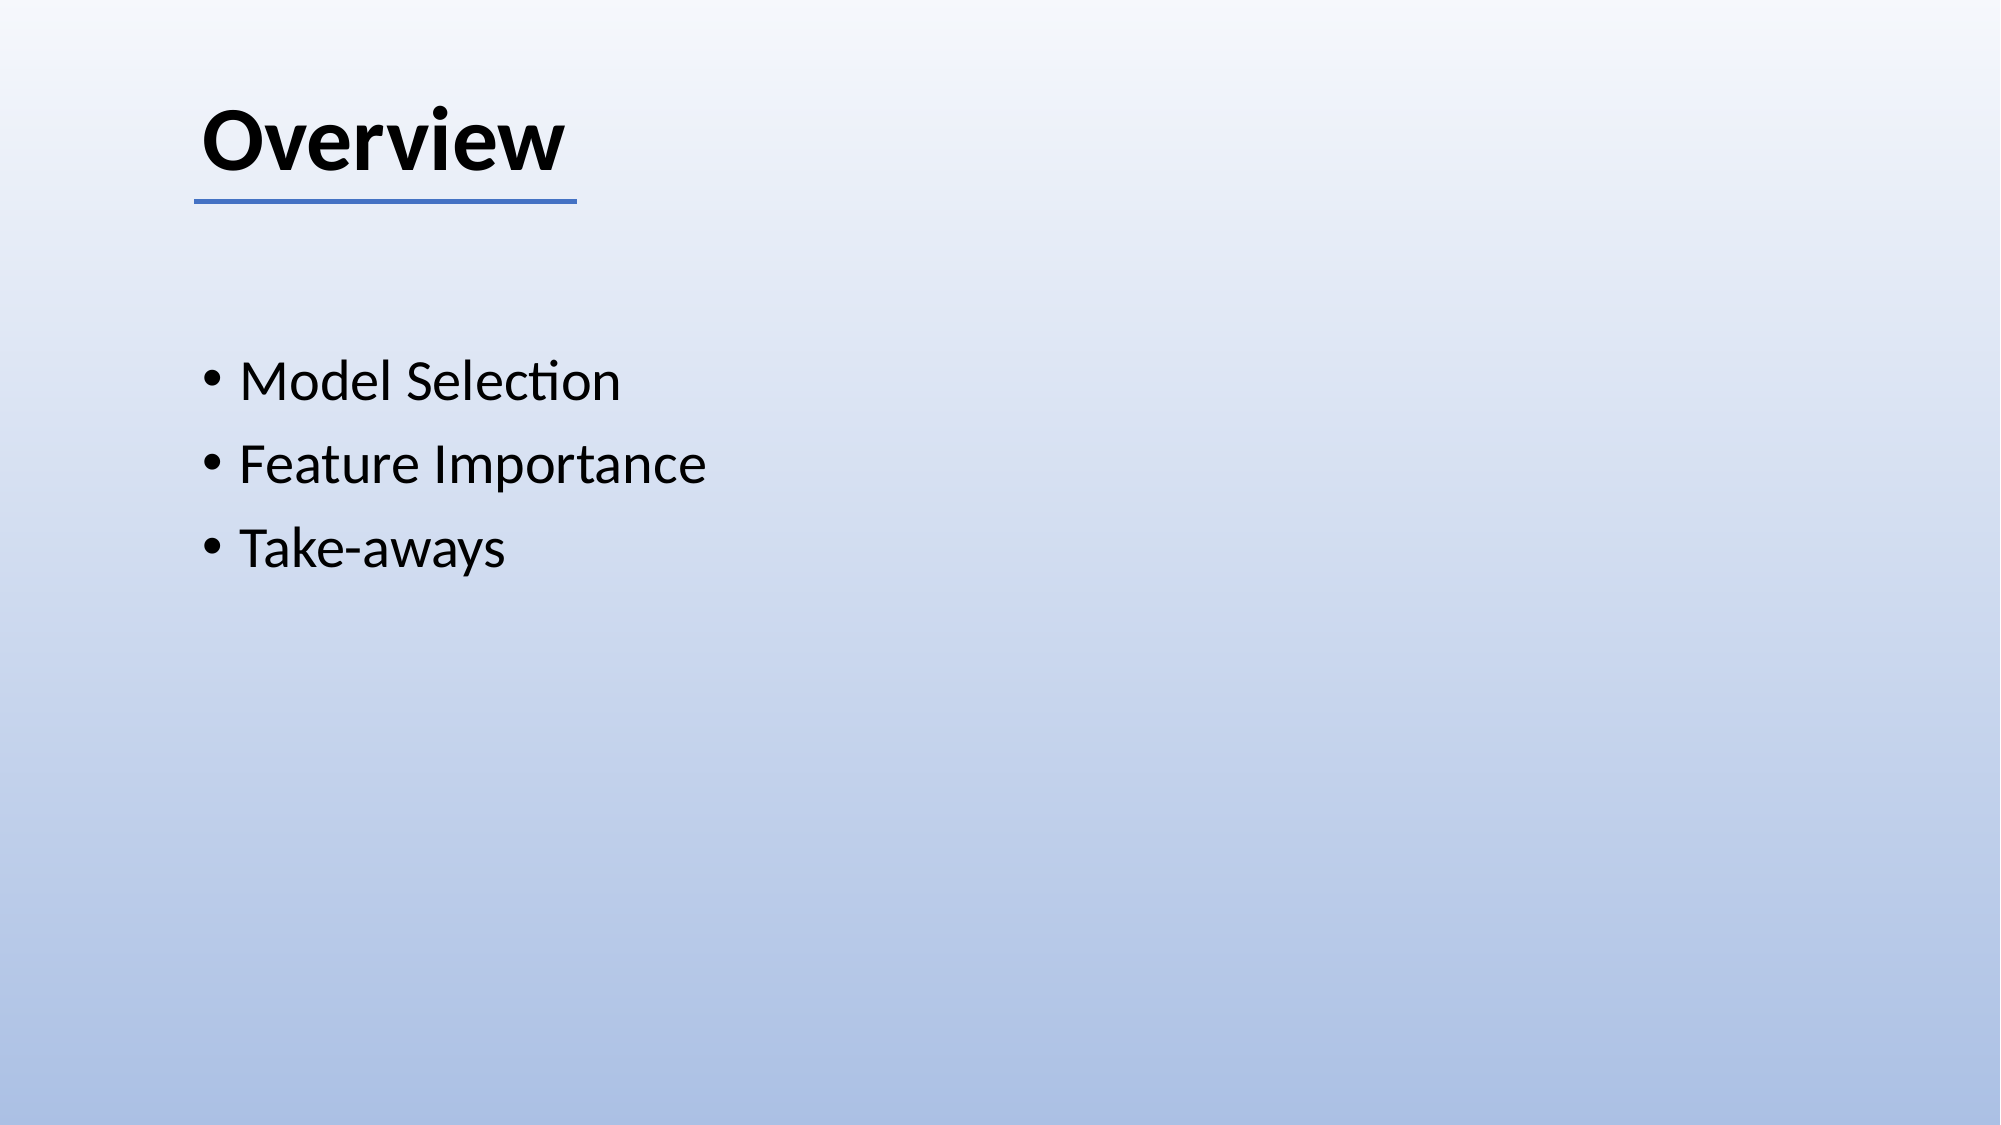

# Overview
Model Selection
Feature Importance
Take-aways